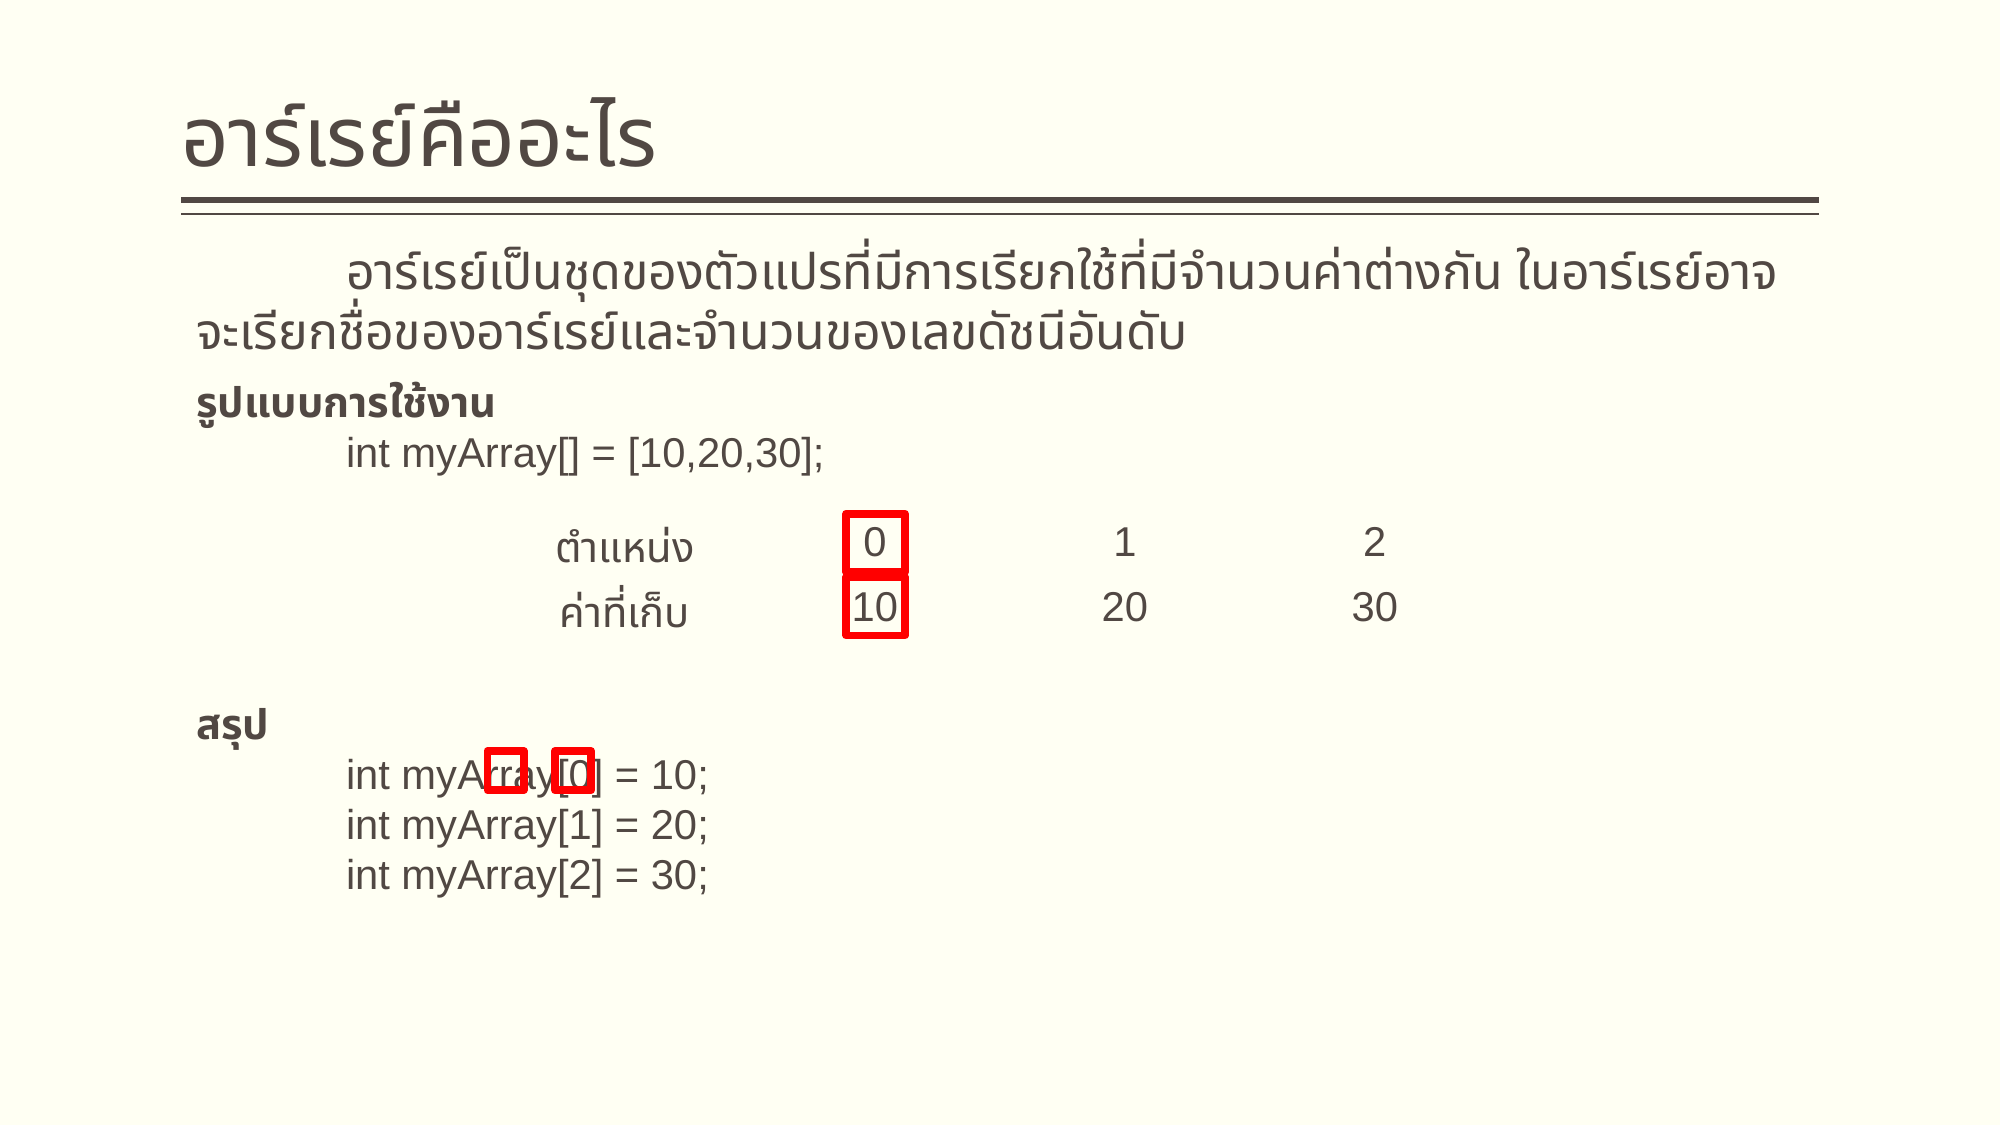

# อาร์เรย์คืออะไร
	อาร์เรย์เป็นชุดของตัวแปรที่มีการเรียกใช้ที่มีจำนวนค่าต่างกัน ในอาร์เรย์อาจจะเรียกชื่อของอาร์เรย์และจำนวนของเลขดัชนีอันดับ
รูปแบบการใช้งาน
	int myArray[] = [10,20,30];
| ตำแหน่ง | 0 | 1 | 2 |
| --- | --- | --- | --- |
| ค่าที่เก็บ | 10 | 20 | 30 |

สรุป
	int myArray[0] = 10;
	int myArray[1] = 20;
	int myArray[2] = 30;